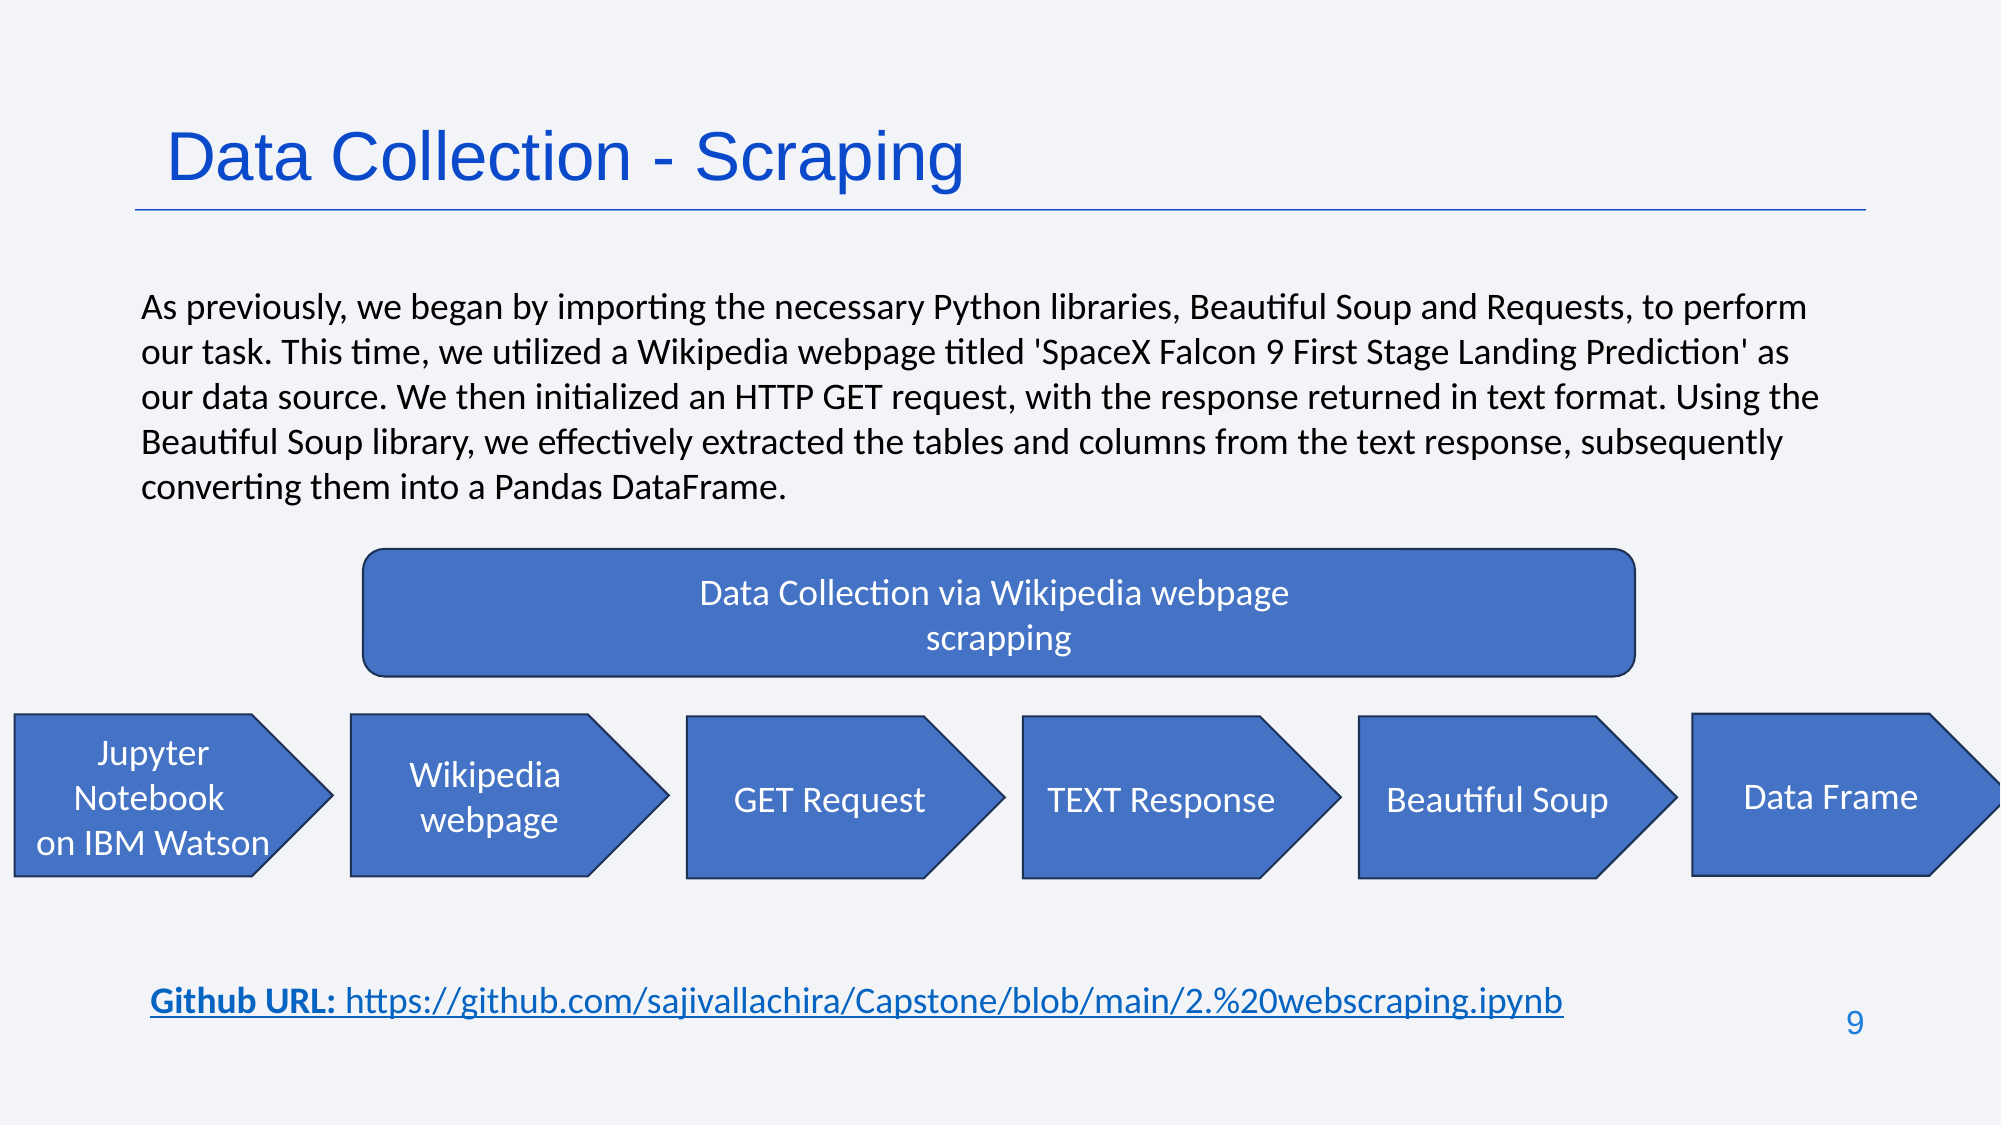

Data Collection - Scraping
As previously, we began by importing the necessary Python libraries, Beautiful Soup and Requests, to perform our task. This time, we utilized a Wikipedia webpage titled 'SpaceX Falcon 9 First Stage Landing Prediction' as our data source. We then initialized an HTTP GET request, with the response returned in text format. Using the Beautiful Soup library, we effectively extracted the tables and columns from the text response, subsequently converting them into a Pandas DataFrame.
Data Collection via Wikipedia webpage
scrapping
Data Frame
Jupyter Notebook
on IBM Watson
Wikipedia
webpage
 GET Request
TEXT Response
Beautiful Soup
Github URL: https://github.com/sajivallachira/Capstone/blob/main/2.%20webscraping.ipynb

9